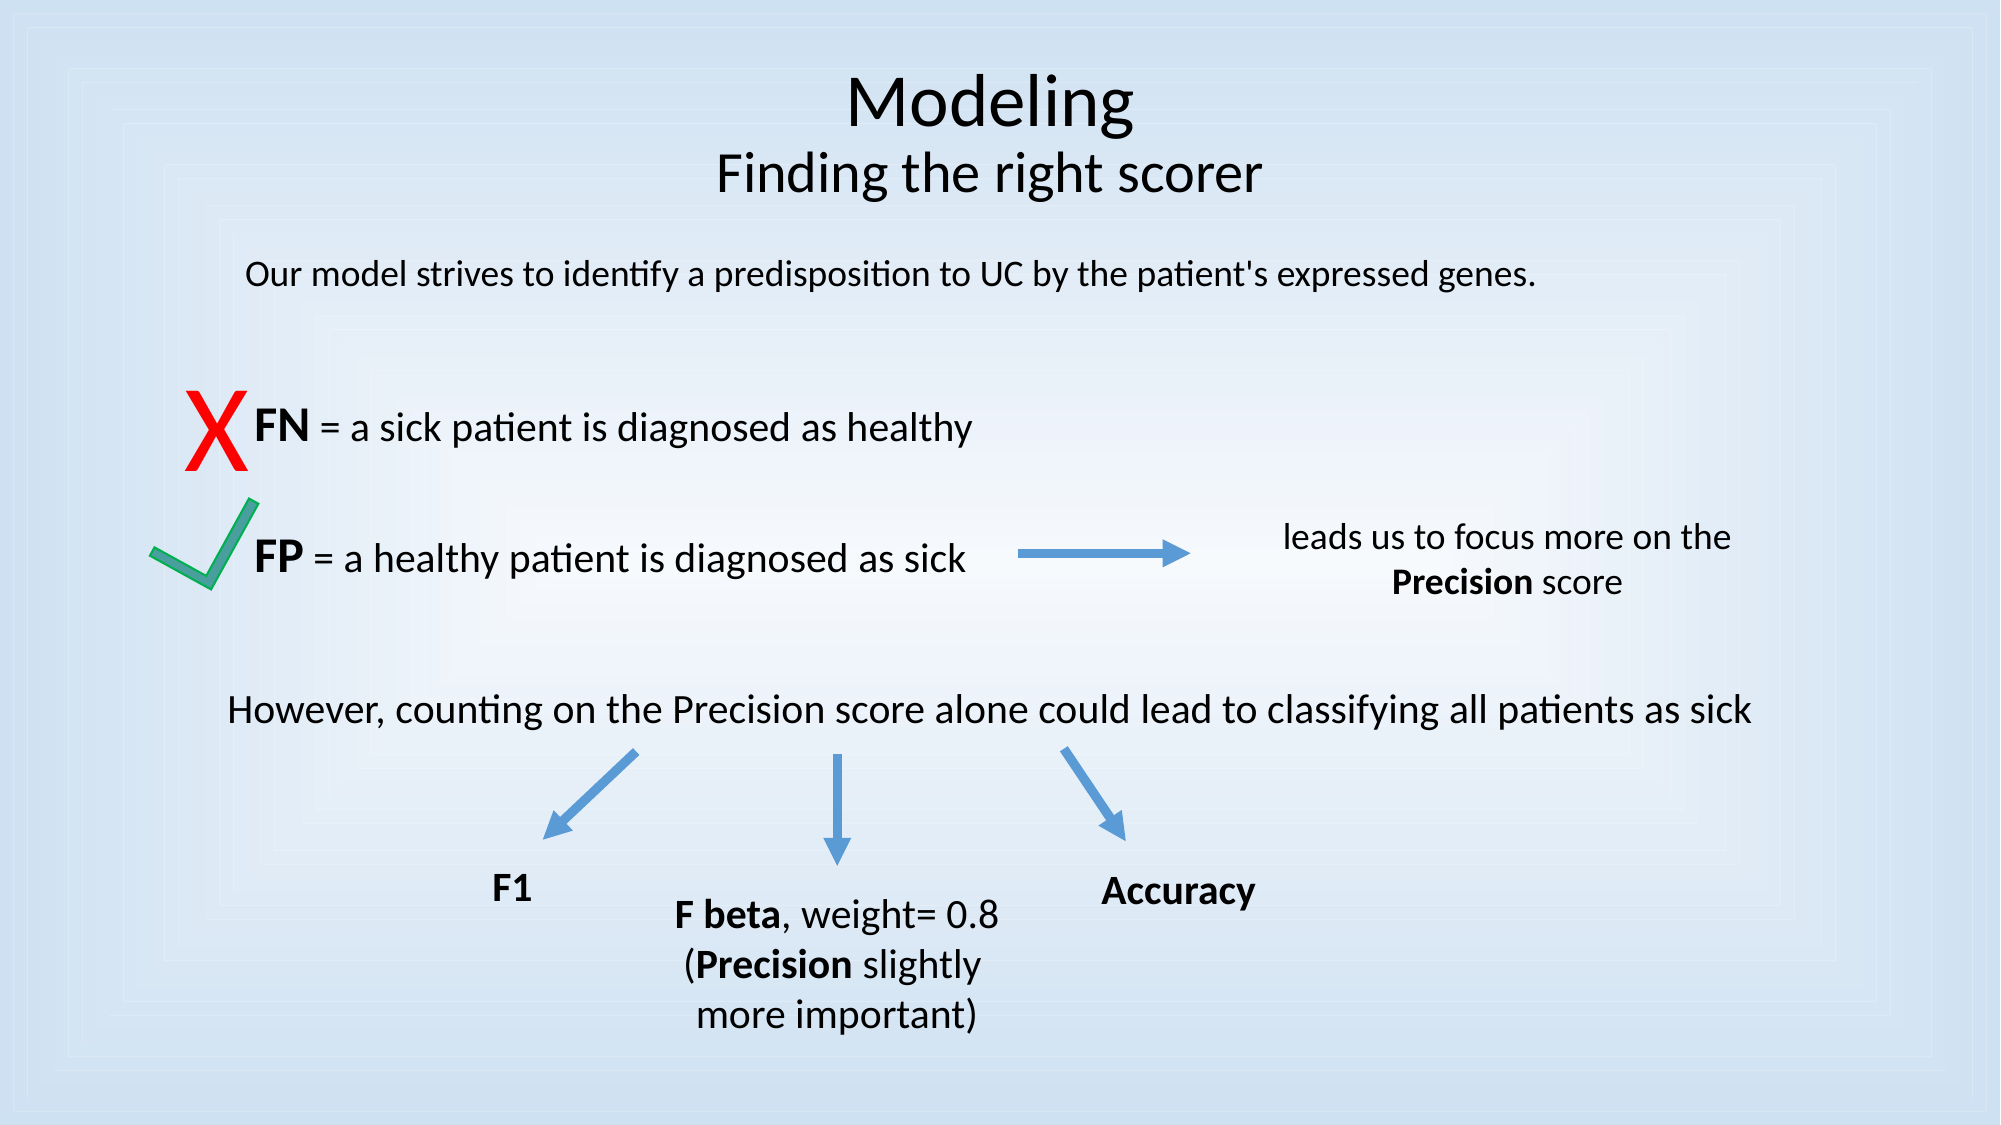

# Modeling Finding the right scorer
Our model strives to identify a predisposition to UC by the patient's expressed genes.

X
FN = a sick patient is diagnosed as healthy

leads us to focus more on the Precision score
FP = a healthy patient is diagnosed as sick

However, counting on the Precision score alone could lead to classifying all patients as sick
F1
Accuracy
F beta, weight= 0.8
(Precision slightly  more important)